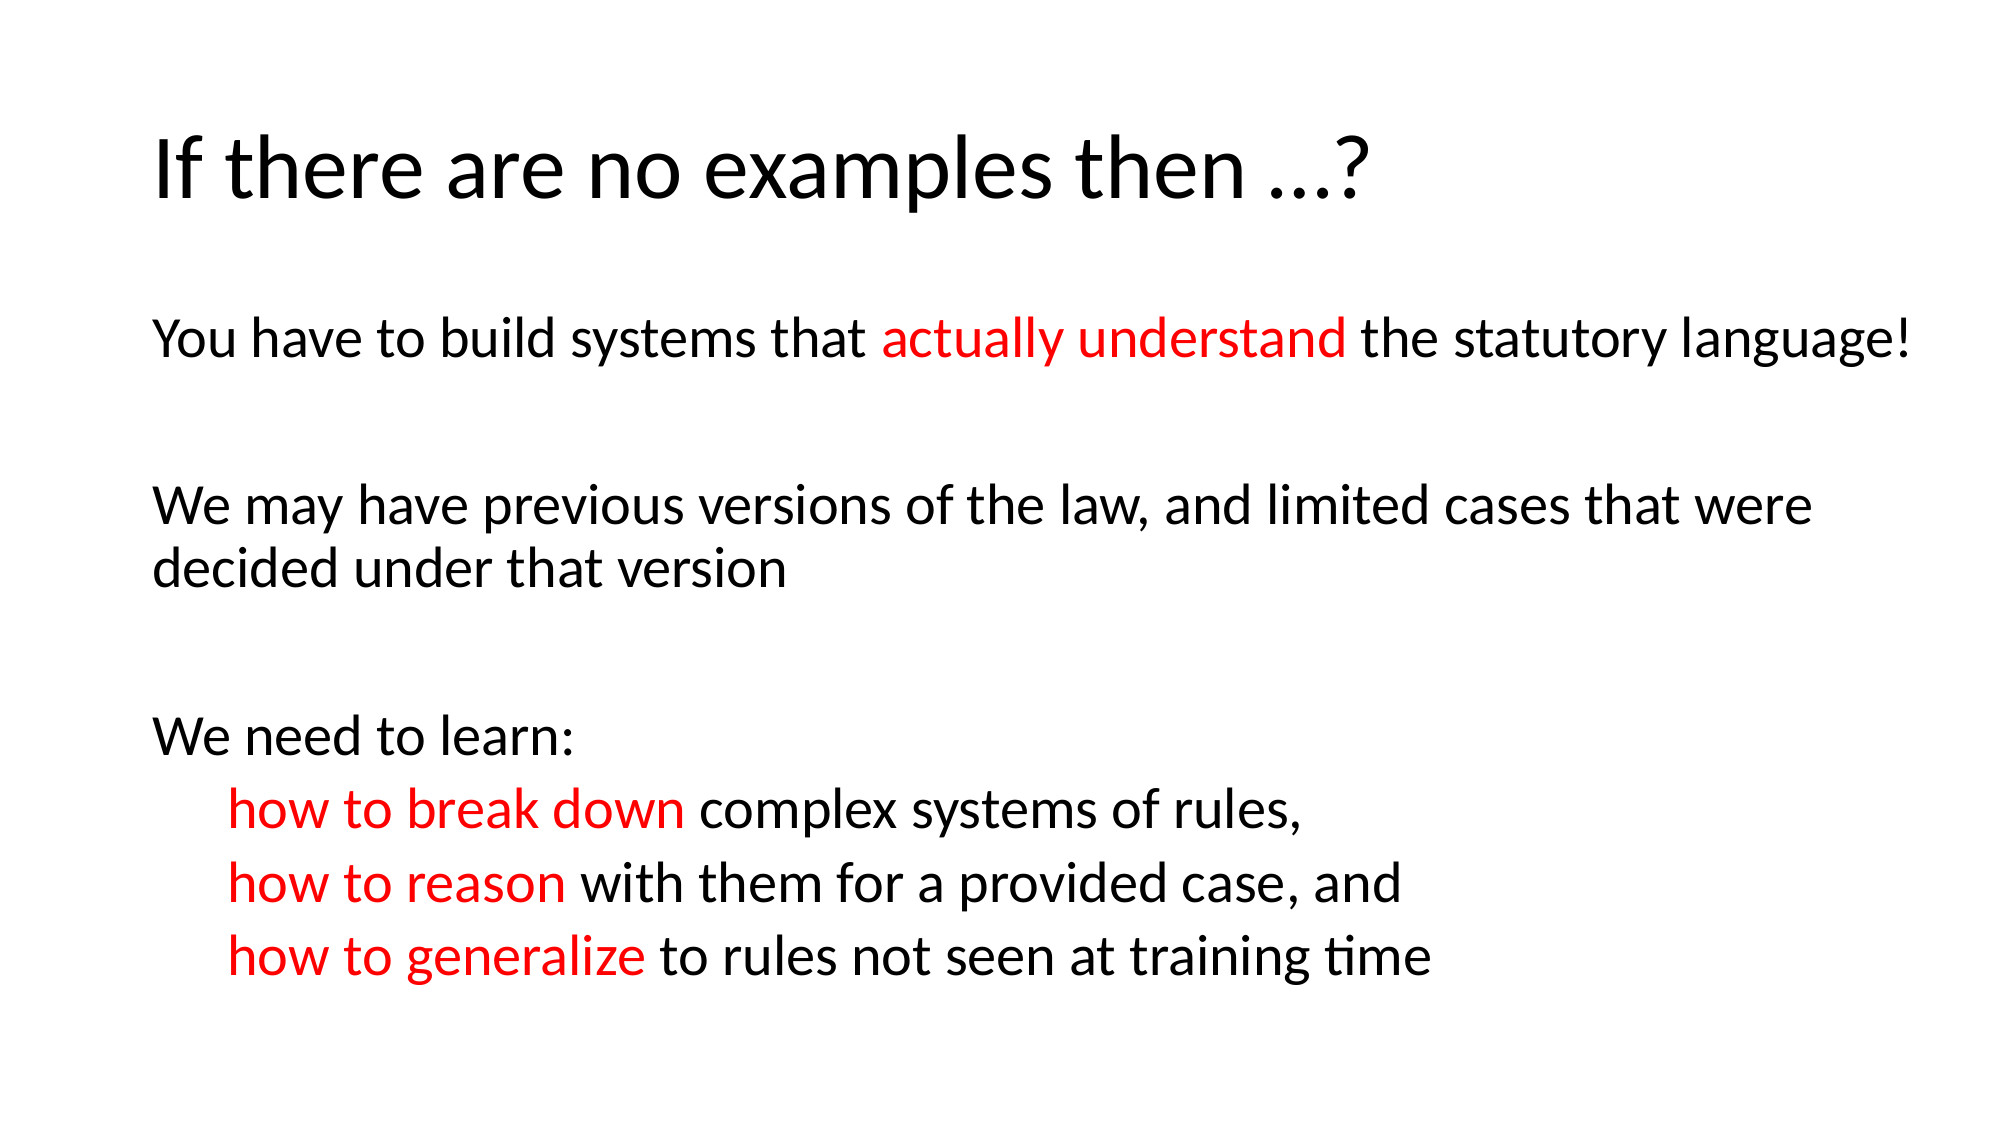

# If there are no examples then …?
You have to build systems that actually understand the statutory language!

We may have previous versions of the law, and limited cases that were decided under that version

We need to learn:
how to break down complex systems of rules,
how to reason with them for a provided case, and
how to generalize to rules not seen at training time